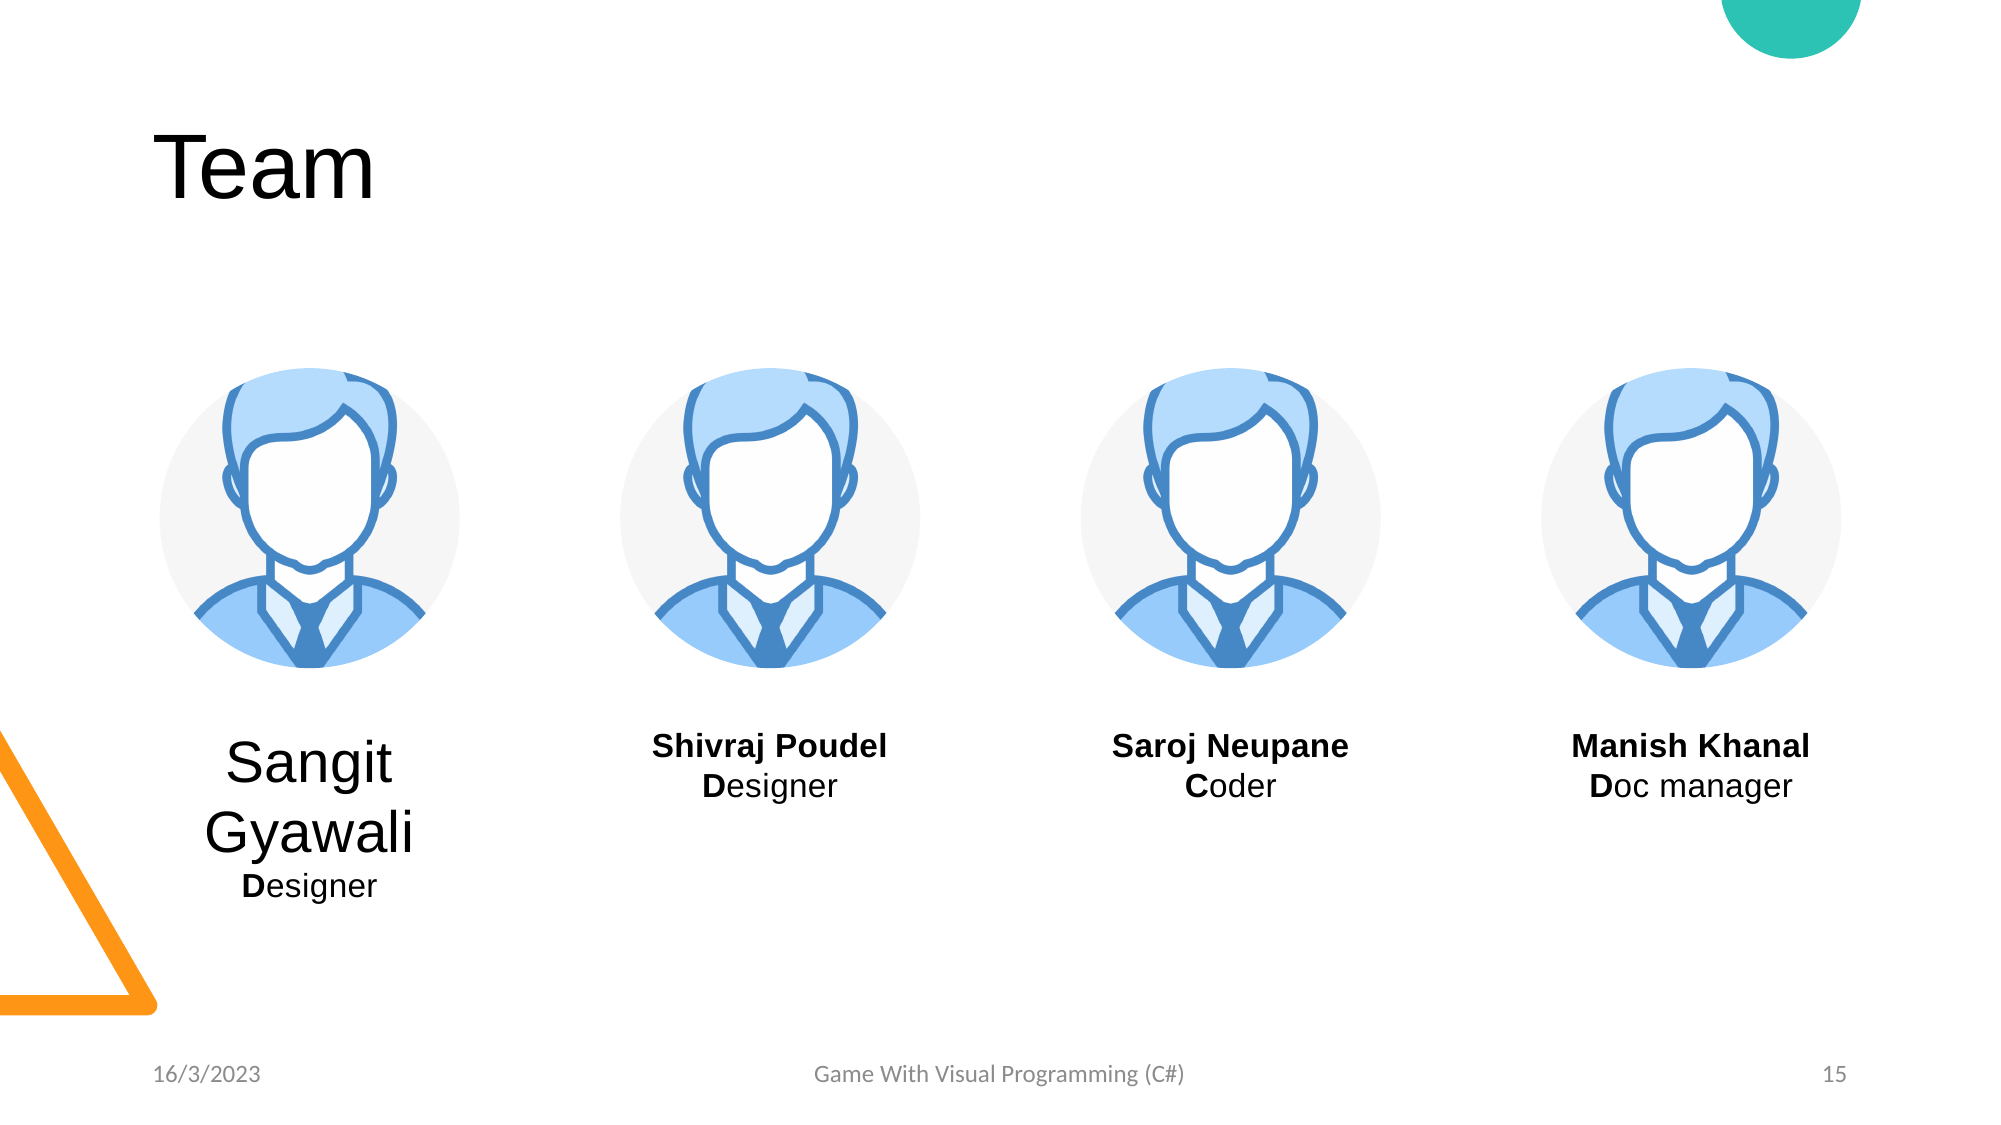

# Team
Sangit Gyawali
Designer
Shivraj Poudel
Designer
Saroj Neupane
Coder
Manish Khanal
Doc manager
16/3/2023
Game With Visual Programming (C#)
15